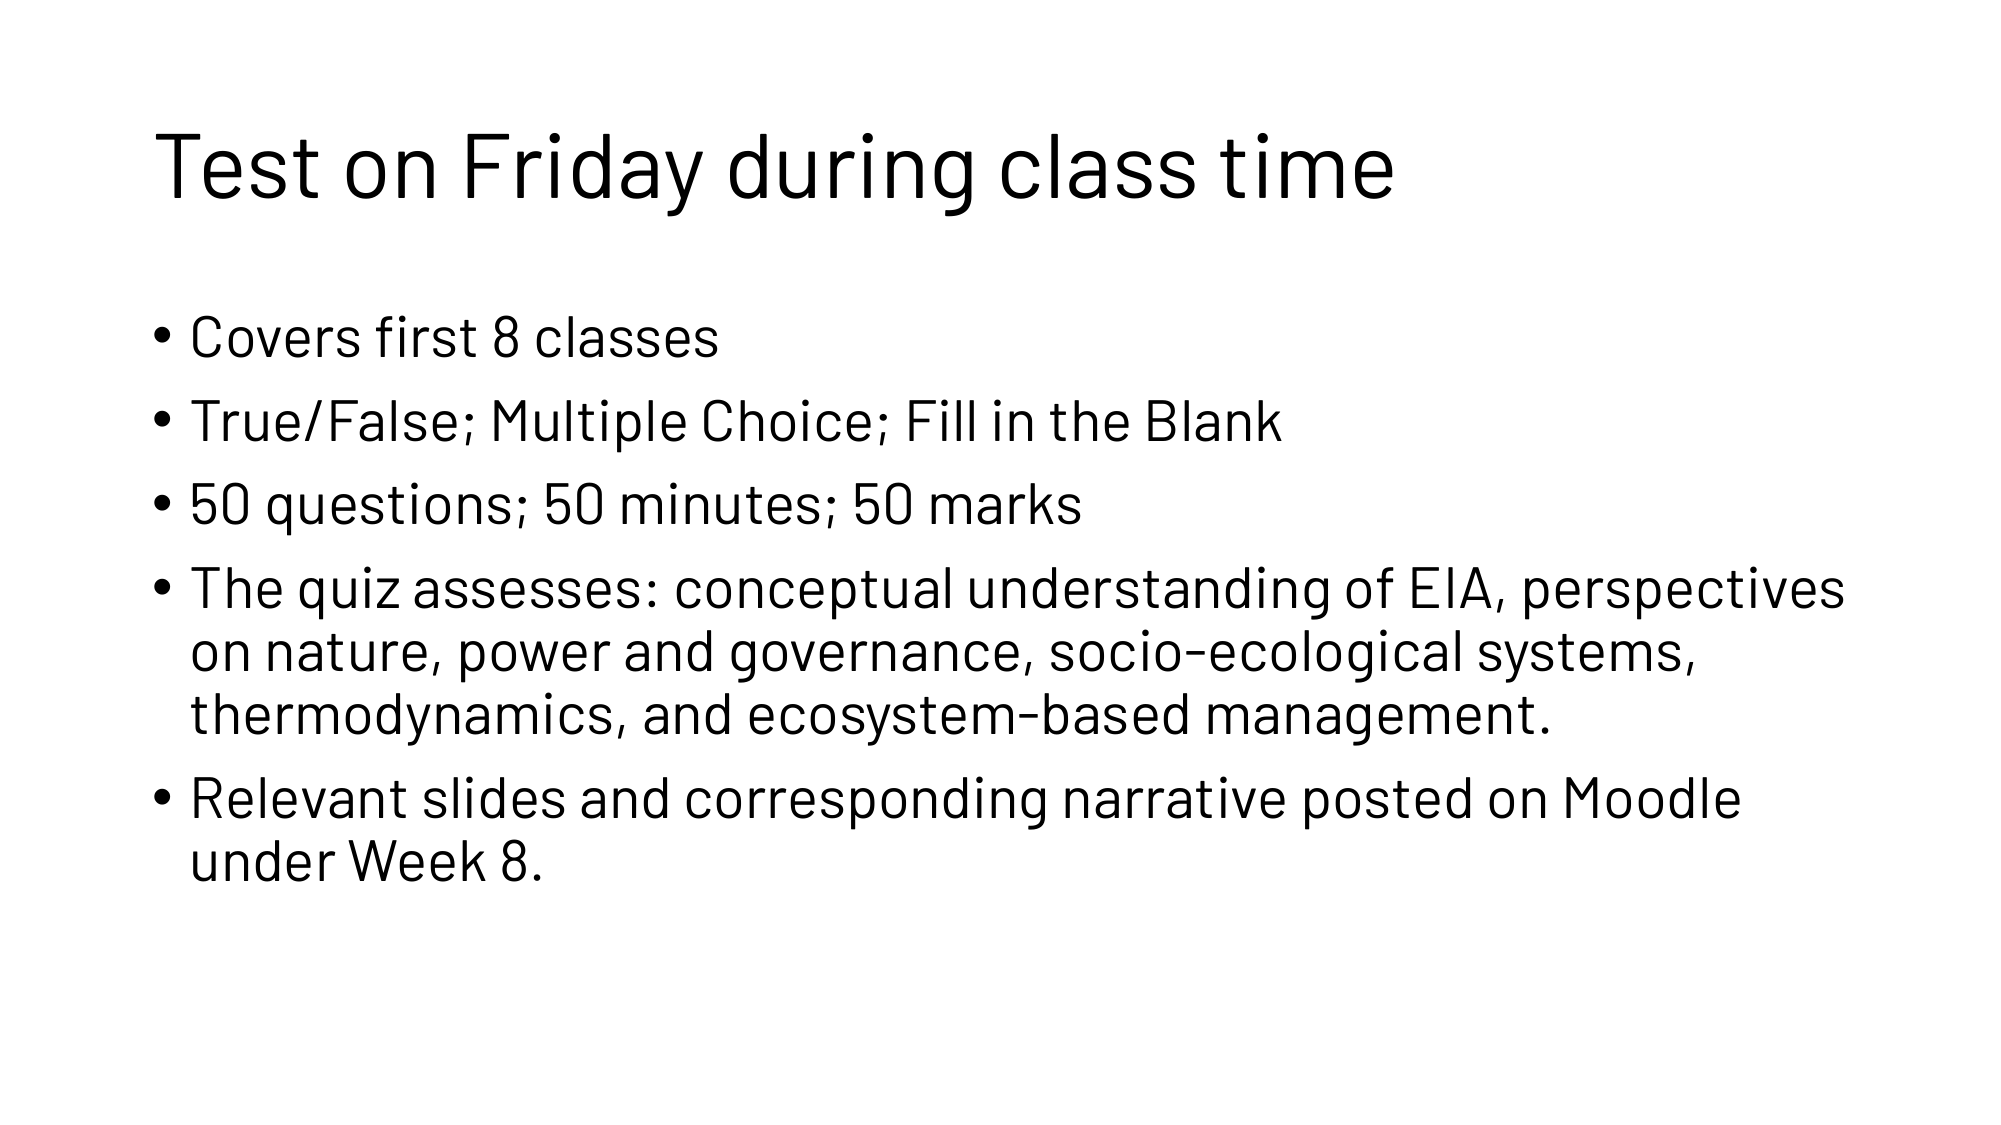

# Test on Friday during class time
Covers first 8 classes
True/False; Multiple Choice; Fill in the Blank
50 questions; 50 minutes; 50 marks
The quiz assesses: conceptual understanding of EIA, perspectives on nature, power and governance, socio-ecological systems, thermodynamics, and ecosystem-based management.
Relevant slides and corresponding narrative posted on Moodle under Week 8.